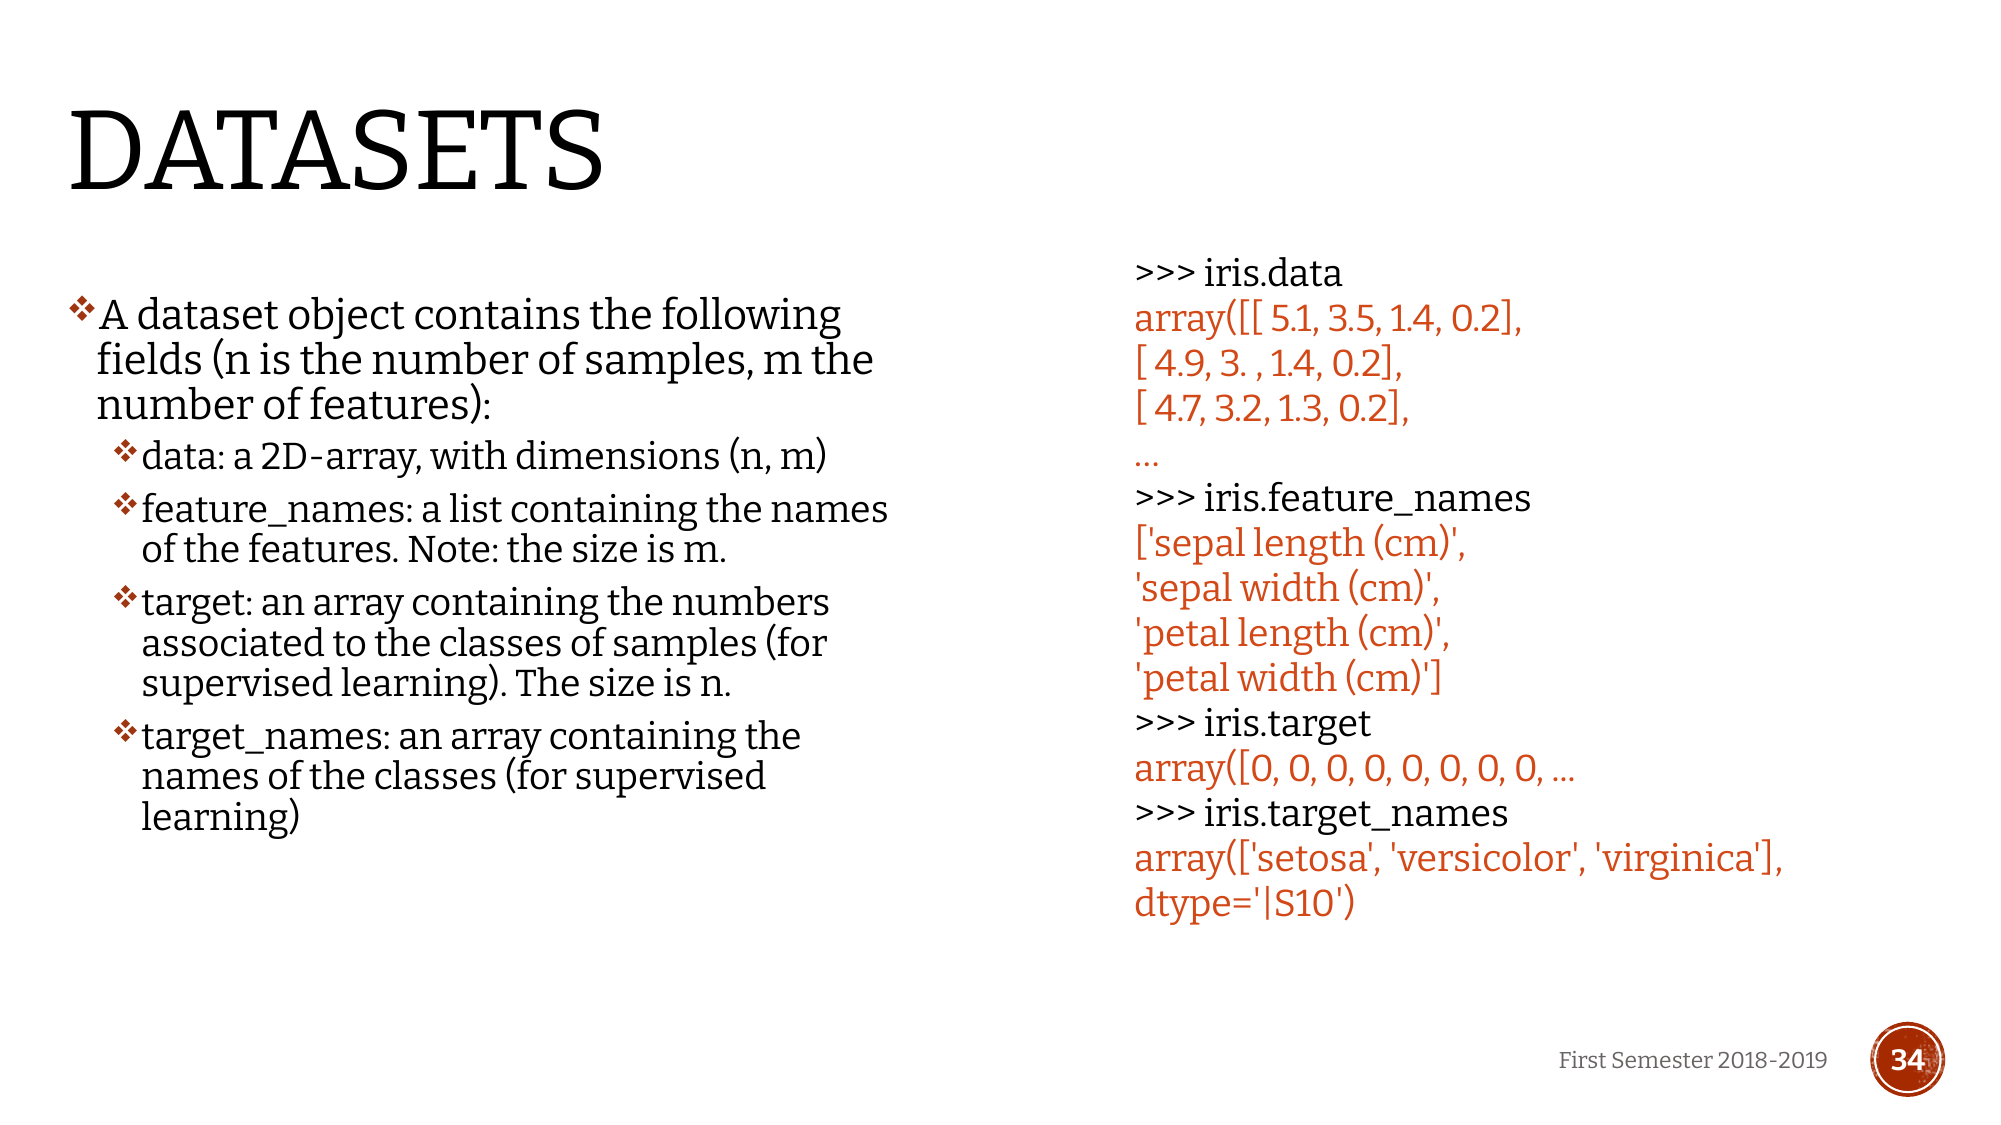

# Datasets
>>> iris.data
array([[ 5.1, 3.5, 1.4, 0.2],
[ 4.9, 3. , 1.4, 0.2],
[ 4.7, 3.2, 1.3, 0.2],
…
>>> iris.feature_names
['sepal length (cm)',
'sepal width (cm)',
'petal length (cm)',
'petal width (cm)']
>>> iris.target
array([0, 0, 0, 0, 0, 0, 0, 0, ...
>>> iris.target_names
array(['setosa', 'versicolor', 'virginica'],
dtype='|S10')

A dataset object contains the following fields (n is the number of samples, m the number of features):
data: a 2D-array, with dimensions (n, m)
feature_names: a list containing the names of the features. Note: the size is m.
target: an array containing the numbers associated to the classes of samples (for supervised learning). The size is n.
target_names: an array containing the names of the classes (for supervised learning)

First Semester 2018-2019
34